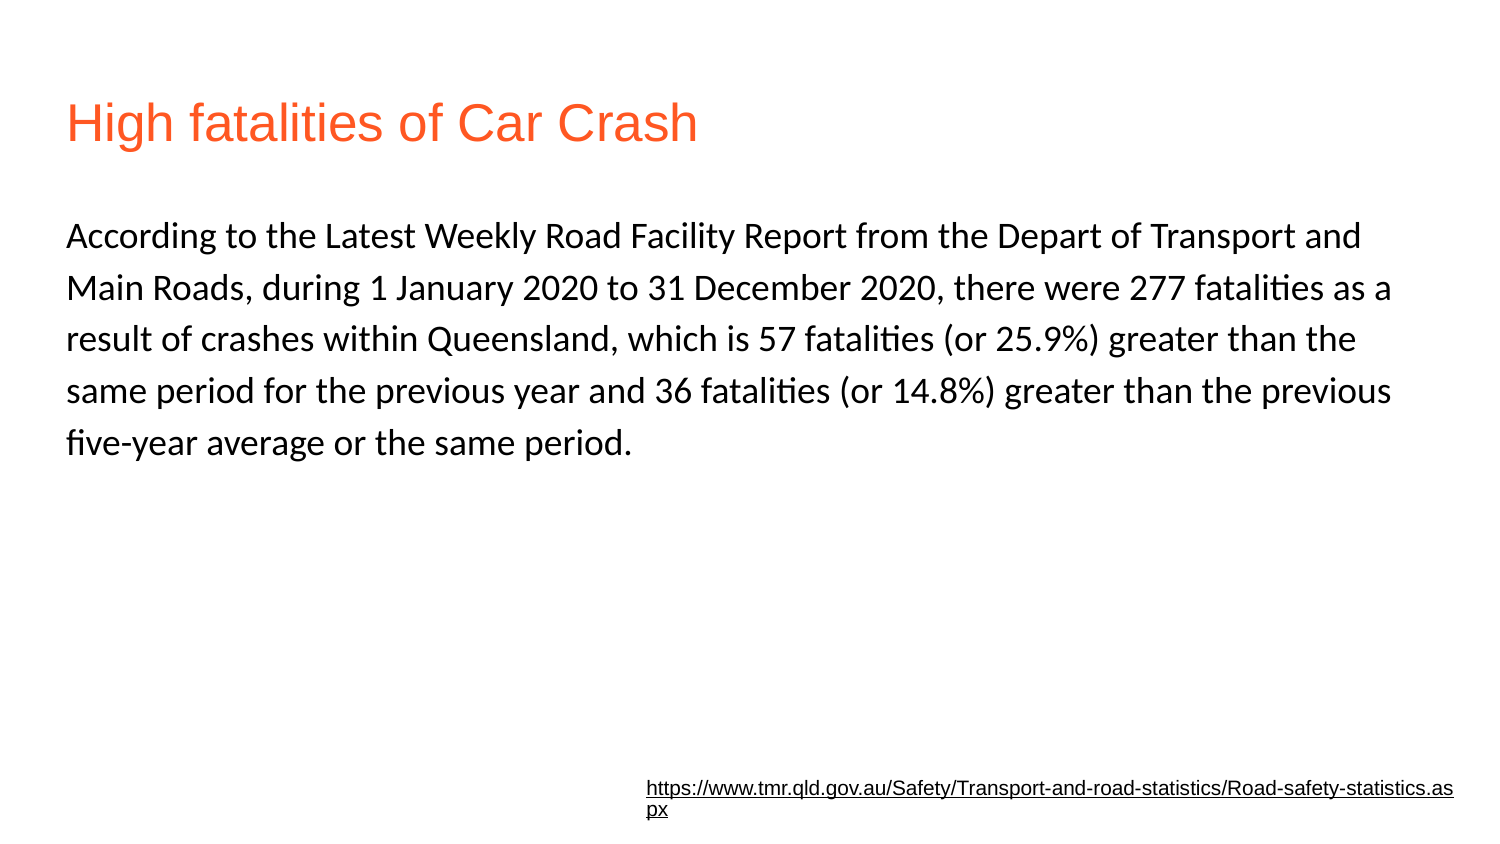

# High fatalities of Car Crash
According to the Latest Weekly Road Facility Report from the Depart of Transport and Main Roads, during 1 January 2020 to 31 December 2020, there were 277 fatalities as a result of crashes within Queensland, which is 57 fatalities (or 25.9%) greater than the same period for the previous year and 36 fatalities (or 14.8%) greater than the previous five-year average or the same period.
https://www.tmr.qld.gov.au/Safety/Transport-and-road-statistics/Road-safety-statistics.aspx